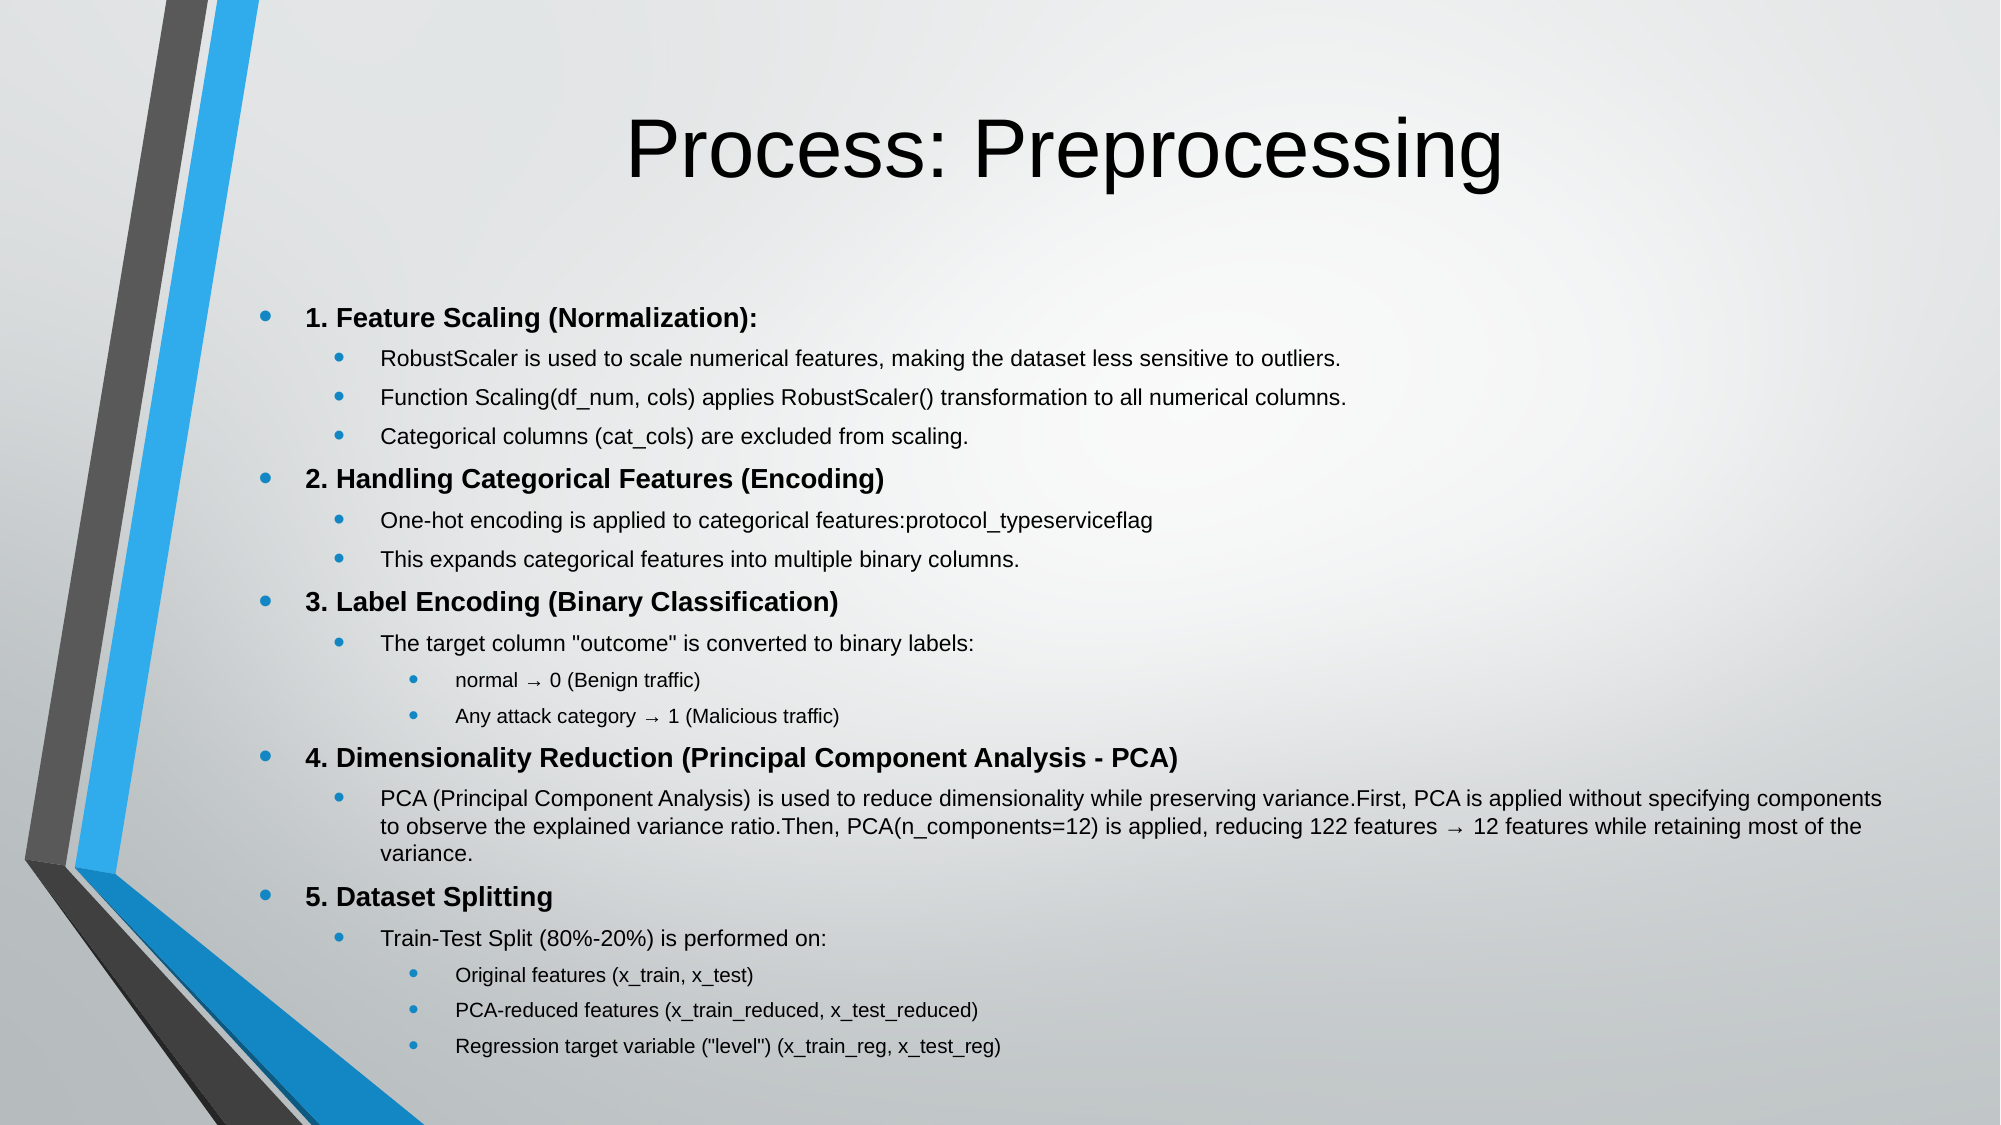

# Process: Preprocessing
1. Feature Scaling (Normalization):
RobustScaler is used to scale numerical features, making the dataset less sensitive to outliers.
Function Scaling(df_num, cols) applies RobustScaler() transformation to all numerical columns.
Categorical columns (cat_cols) are excluded from scaling.
2. Handling Categorical Features (Encoding)
One-hot encoding is applied to categorical features:protocol_typeserviceflag
This expands categorical features into multiple binary columns.
3. Label Encoding (Binary Classification)
The target column "outcome" is converted to binary labels:
normal → 0 (Benign traffic)
Any attack category → 1 (Malicious traffic)
4. Dimensionality Reduction (Principal Component Analysis - PCA)
PCA (Principal Component Analysis) is used to reduce dimensionality while preserving variance.First, PCA is applied without specifying components to observe the explained variance ratio.Then, PCA(n_components=12) is applied, reducing 122 features → 12 features while retaining most of the variance.
5. Dataset Splitting
Train-Test Split (80%-20%) is performed on:
Original features (x_train, x_test)
PCA-reduced features (x_train_reduced, x_test_reduced)
Regression target variable ("level") (x_train_reg, x_test_reg)